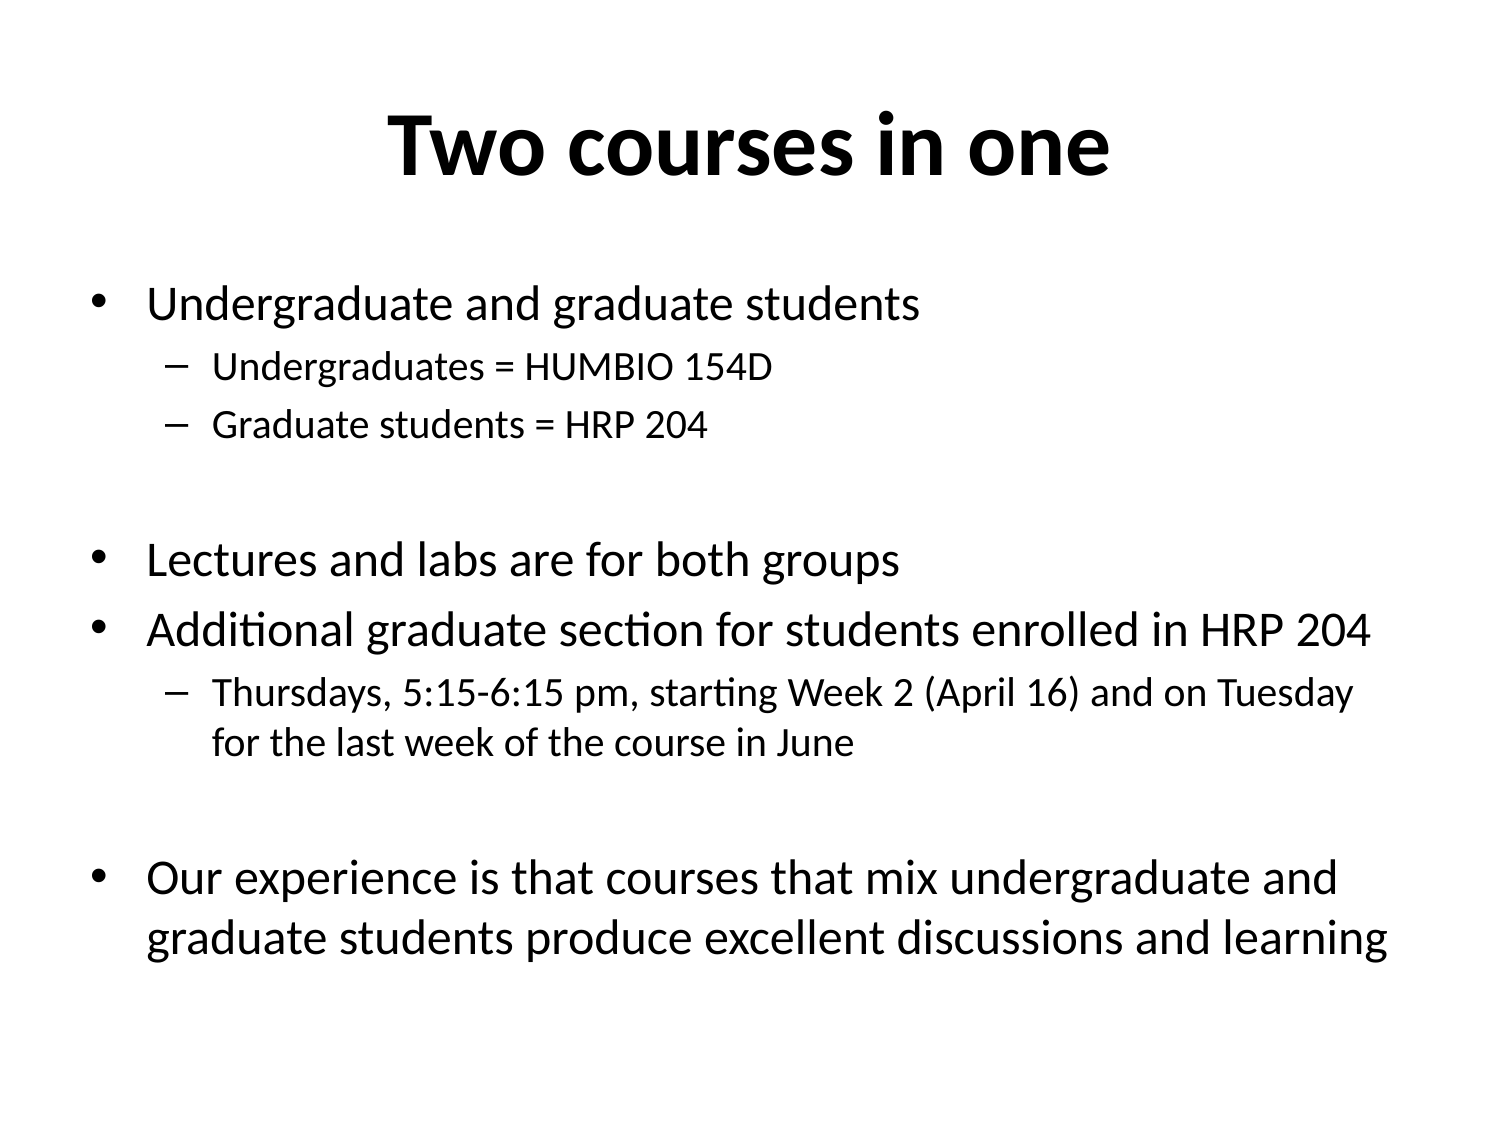

# Two courses in one
Undergraduate and graduate students
Undergraduates = HUMBIO 154D
Graduate students = HRP 204

Lectures and labs are for both groups
Additional graduate section for students enrolled in HRP 204
Thursdays, 5:15-6:15 pm, starting Week 2 (April 16) and on Tuesday for the last week of the course in June

Our experience is that courses that mix undergraduate and graduate students produce excellent discussions and learning